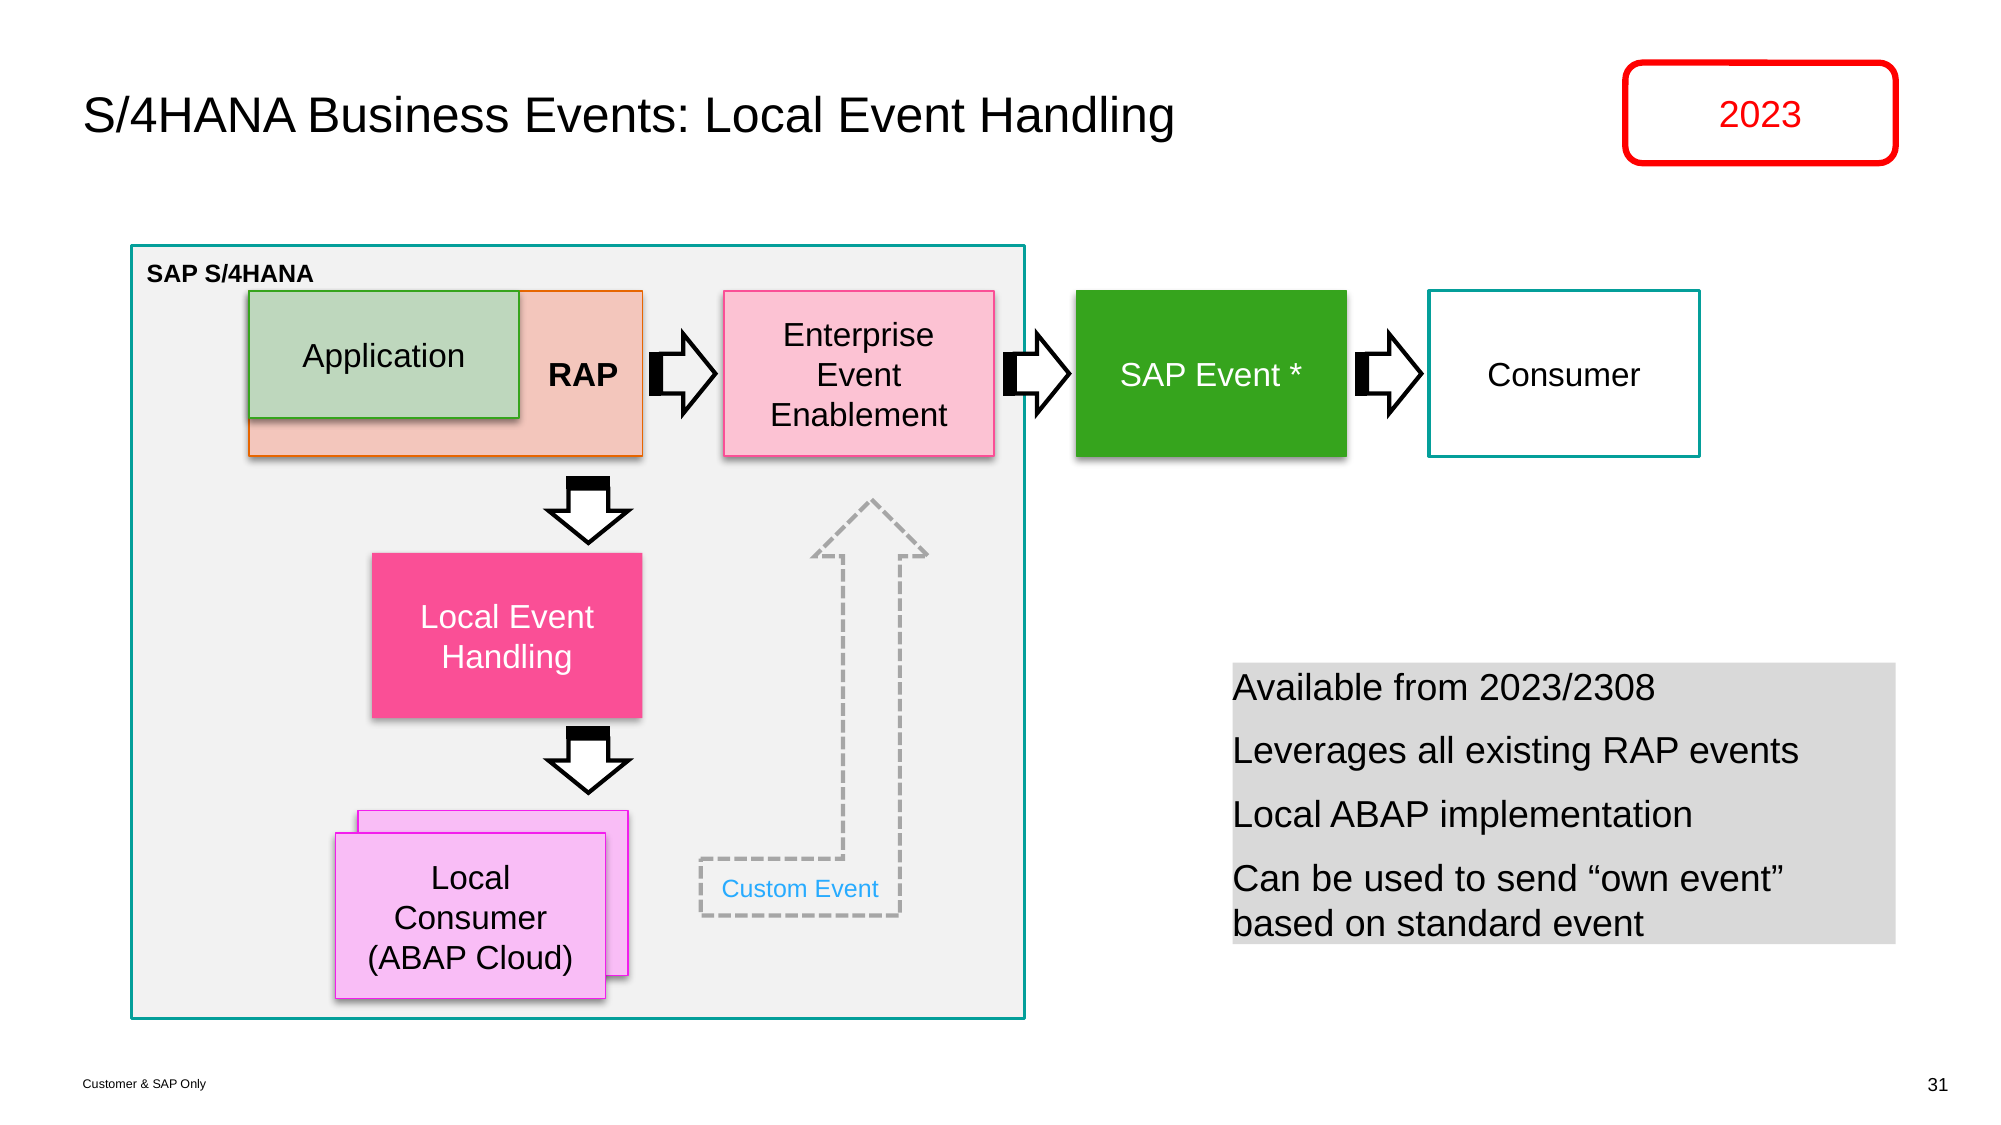

2023
# S/4HANA Business Events: Local Event Handling
SAP S/4HANA
Application
Enterprise Event Enablement
SAP Event *
Consumer
RAP

Custom Event
Local Event Handling
Available from 2023/2308
Leverages all existing RAP events
Local ABAP implementation
Can be used to send “own event” based on standard event

Local Consumer (ABAP Cloud)
Local Consumer (ABAP Cloud)